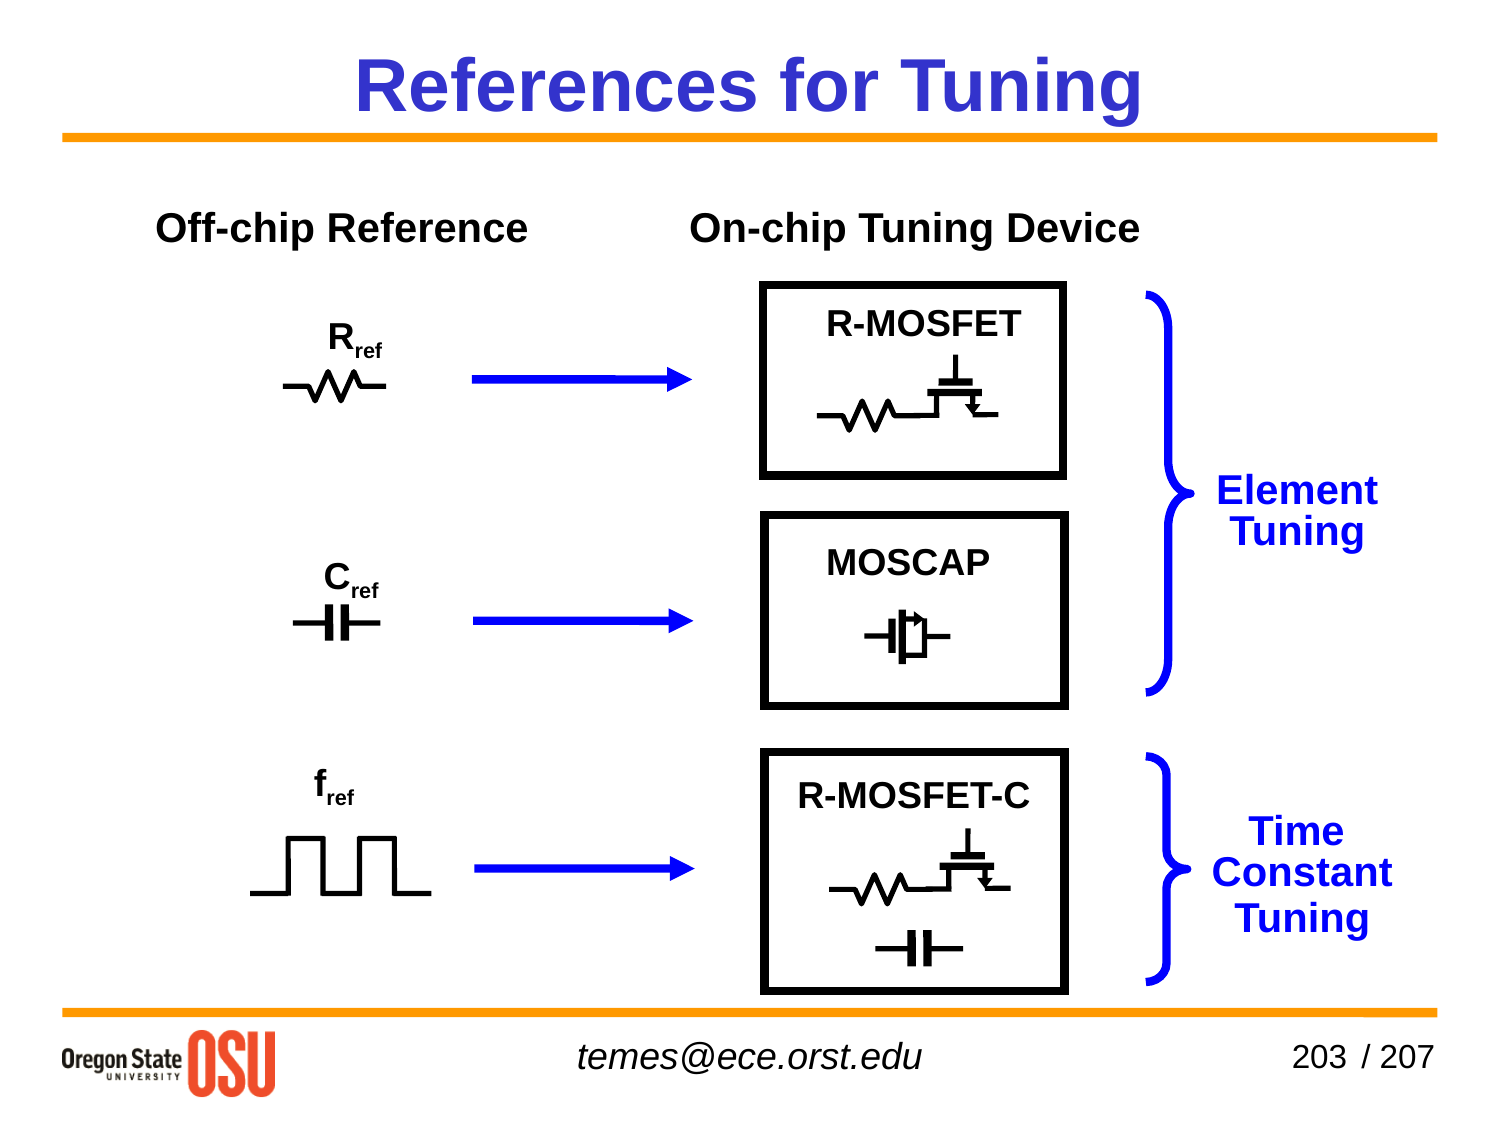

References for Tuning
On-chip Tuning Device
Off-chip Reference

R-MOSFET

Rref

Element
Tuning

MOSCAP
Cref

fref

R-MOSFET-C
Time
Constant
Tuning

203